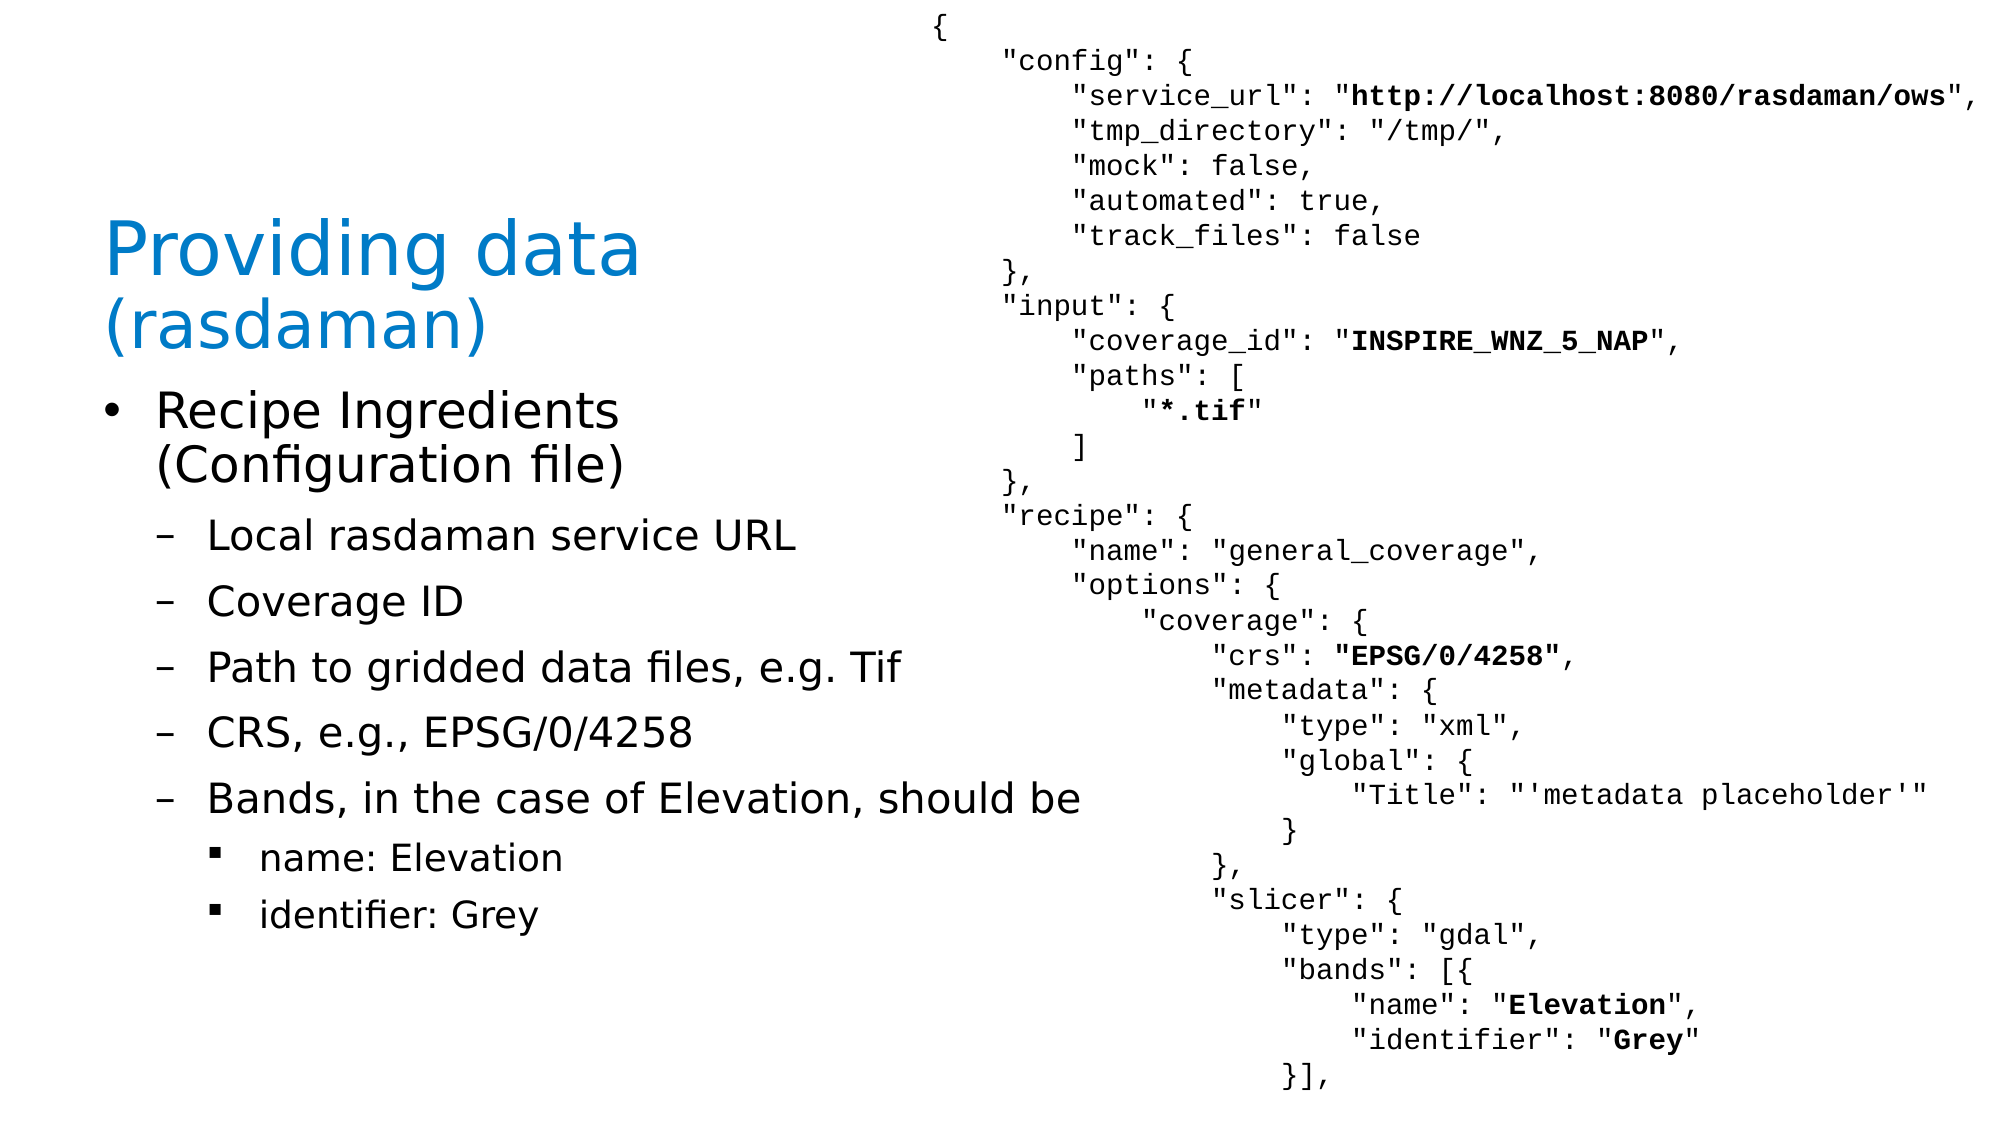

{
    "config": {
        "service_url": "http://localhost:8080/rasdaman/ows",
        "tmp_directory": "/tmp/",
        "mock": false,
        "automated": true,
        "track_files": false
    },
    "input": {
        "coverage_id": "INSPIRE_WNZ_5_NAP",
        "paths": [
            "*.tif"
        ]
    },
    "recipe": {
        "name": "general_coverage",
        "options": {
            "coverage": {
                "crs": "EPSG/0/4258",
                "metadata": {
                    "type": "xml",
                    "global": {
                        "Title": "'metadata placeholder'"
                    }
                },
                "slicer": {
                    "type": "gdal",
                    "bands": [{
                        "name": "Elevation",
                        "identifier": "Grey"
                    }],
# Providing data (rasdaman)
Recipe Ingredients
(Configuration file)
Local rasdaman service URL
Coverage ID
Path to gridded data files, e.g. Tif
CRS, e.g., EPSG/0/4258
Bands, in the case of Elevation, should be
name: Elevation
identifier: Grey

28